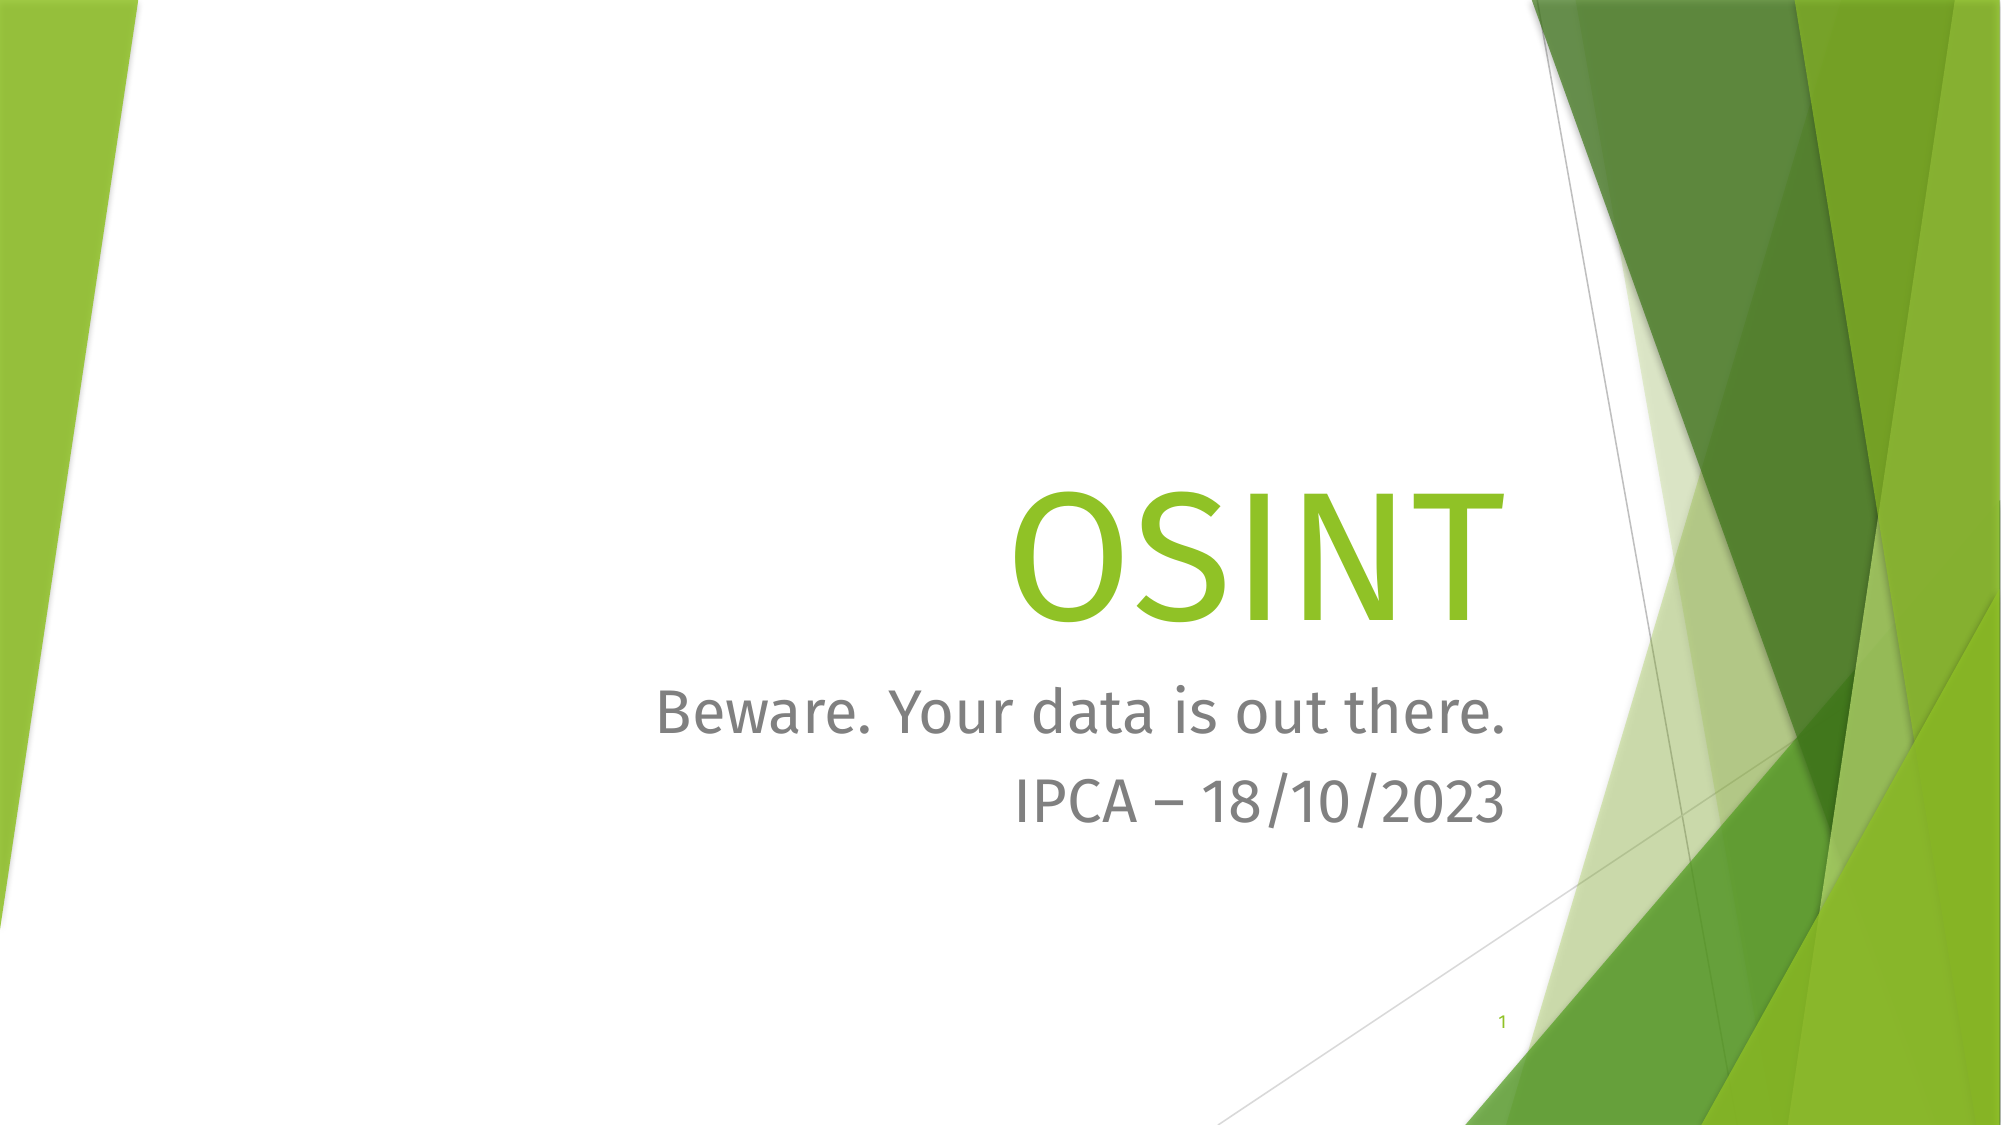

# OSINT
Beware. Your data is out there.
IPCA – 18/10/2023
1